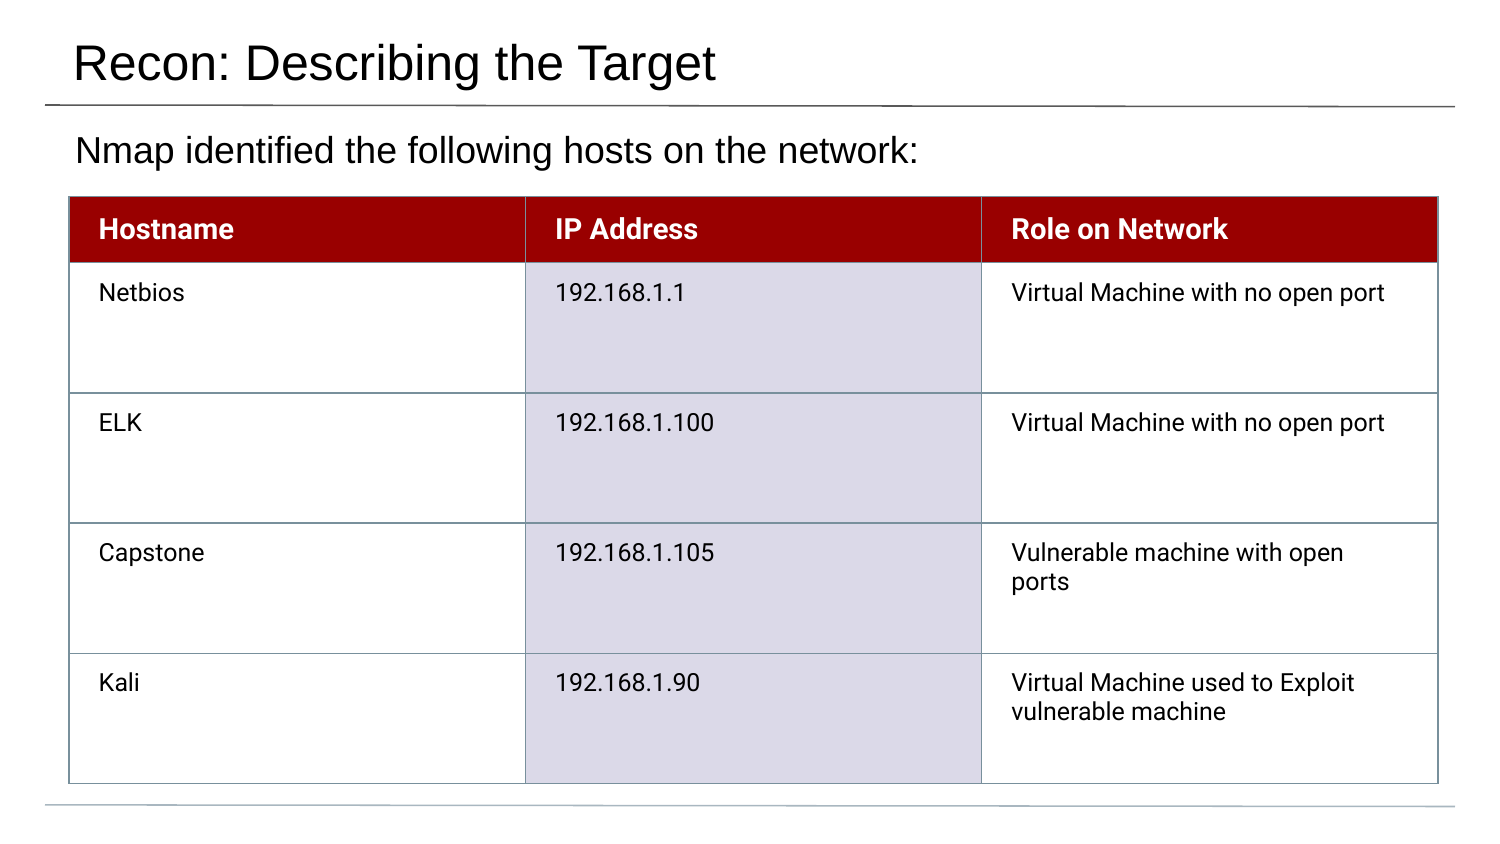

# Recon: Describing the Target
Nmap identified the following hosts on the network:
| Hostname | IP Address | Role on Network |
| --- | --- | --- |
| Netbios | 192.168.1.1 | Virtual Machine with no open port |
| ELK | 192.168.1.100 | Virtual Machine with no open port |
| Capstone | 192.168.1.105 | Vulnerable machine with open ports |
| Kali | 192.168.1.90 | Virtual Machine used to Exploit vulnerable machine |